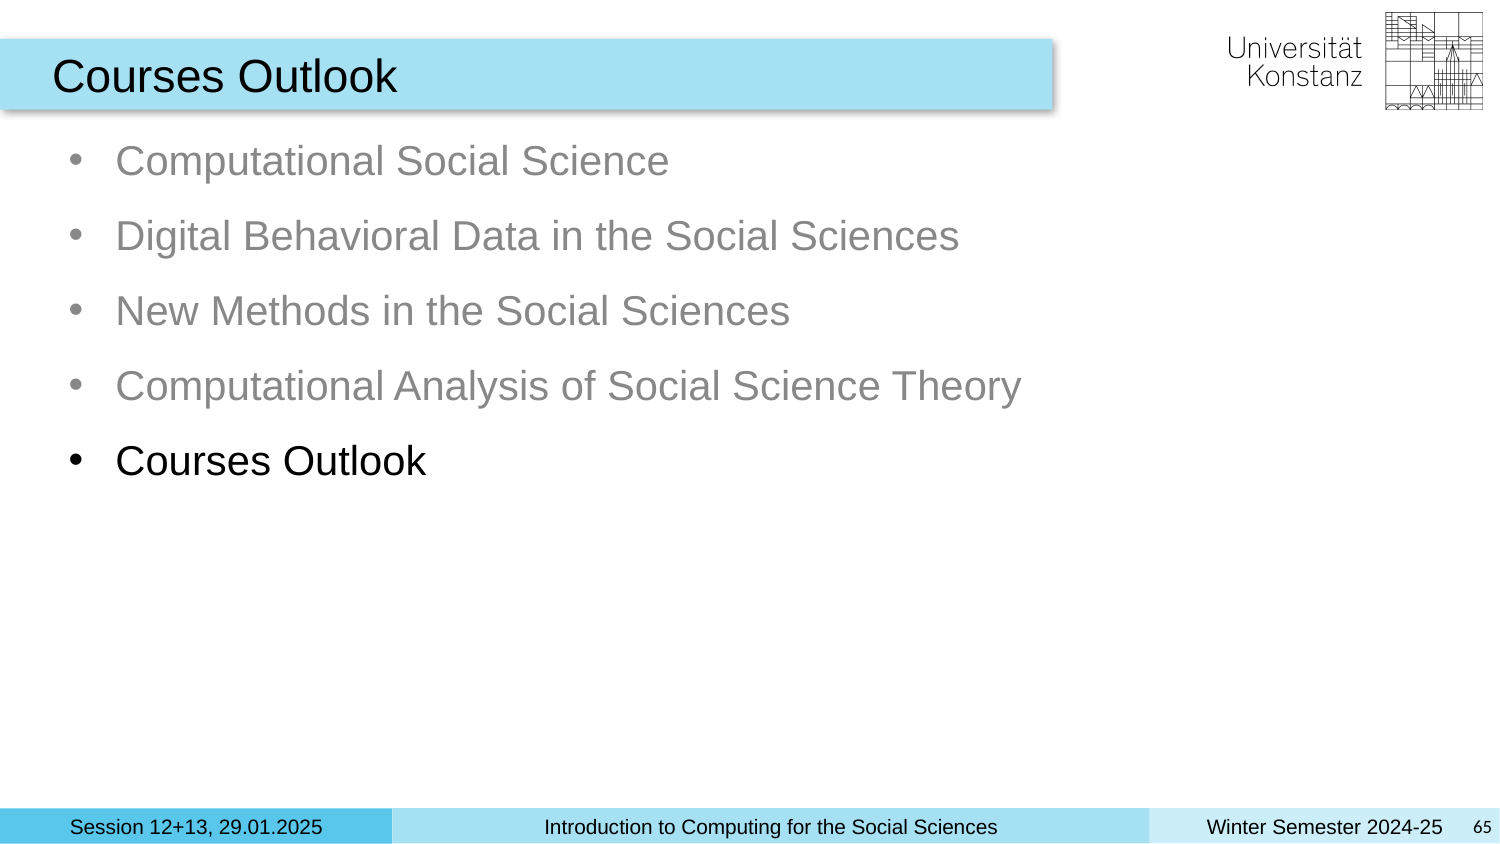

Courses Outlook

Computational Social Science
Digital Behavioral Data in the Social Sciences
New Methods in the Social Sciences
Computational Analysis of Social Science Theory
Courses Outlook